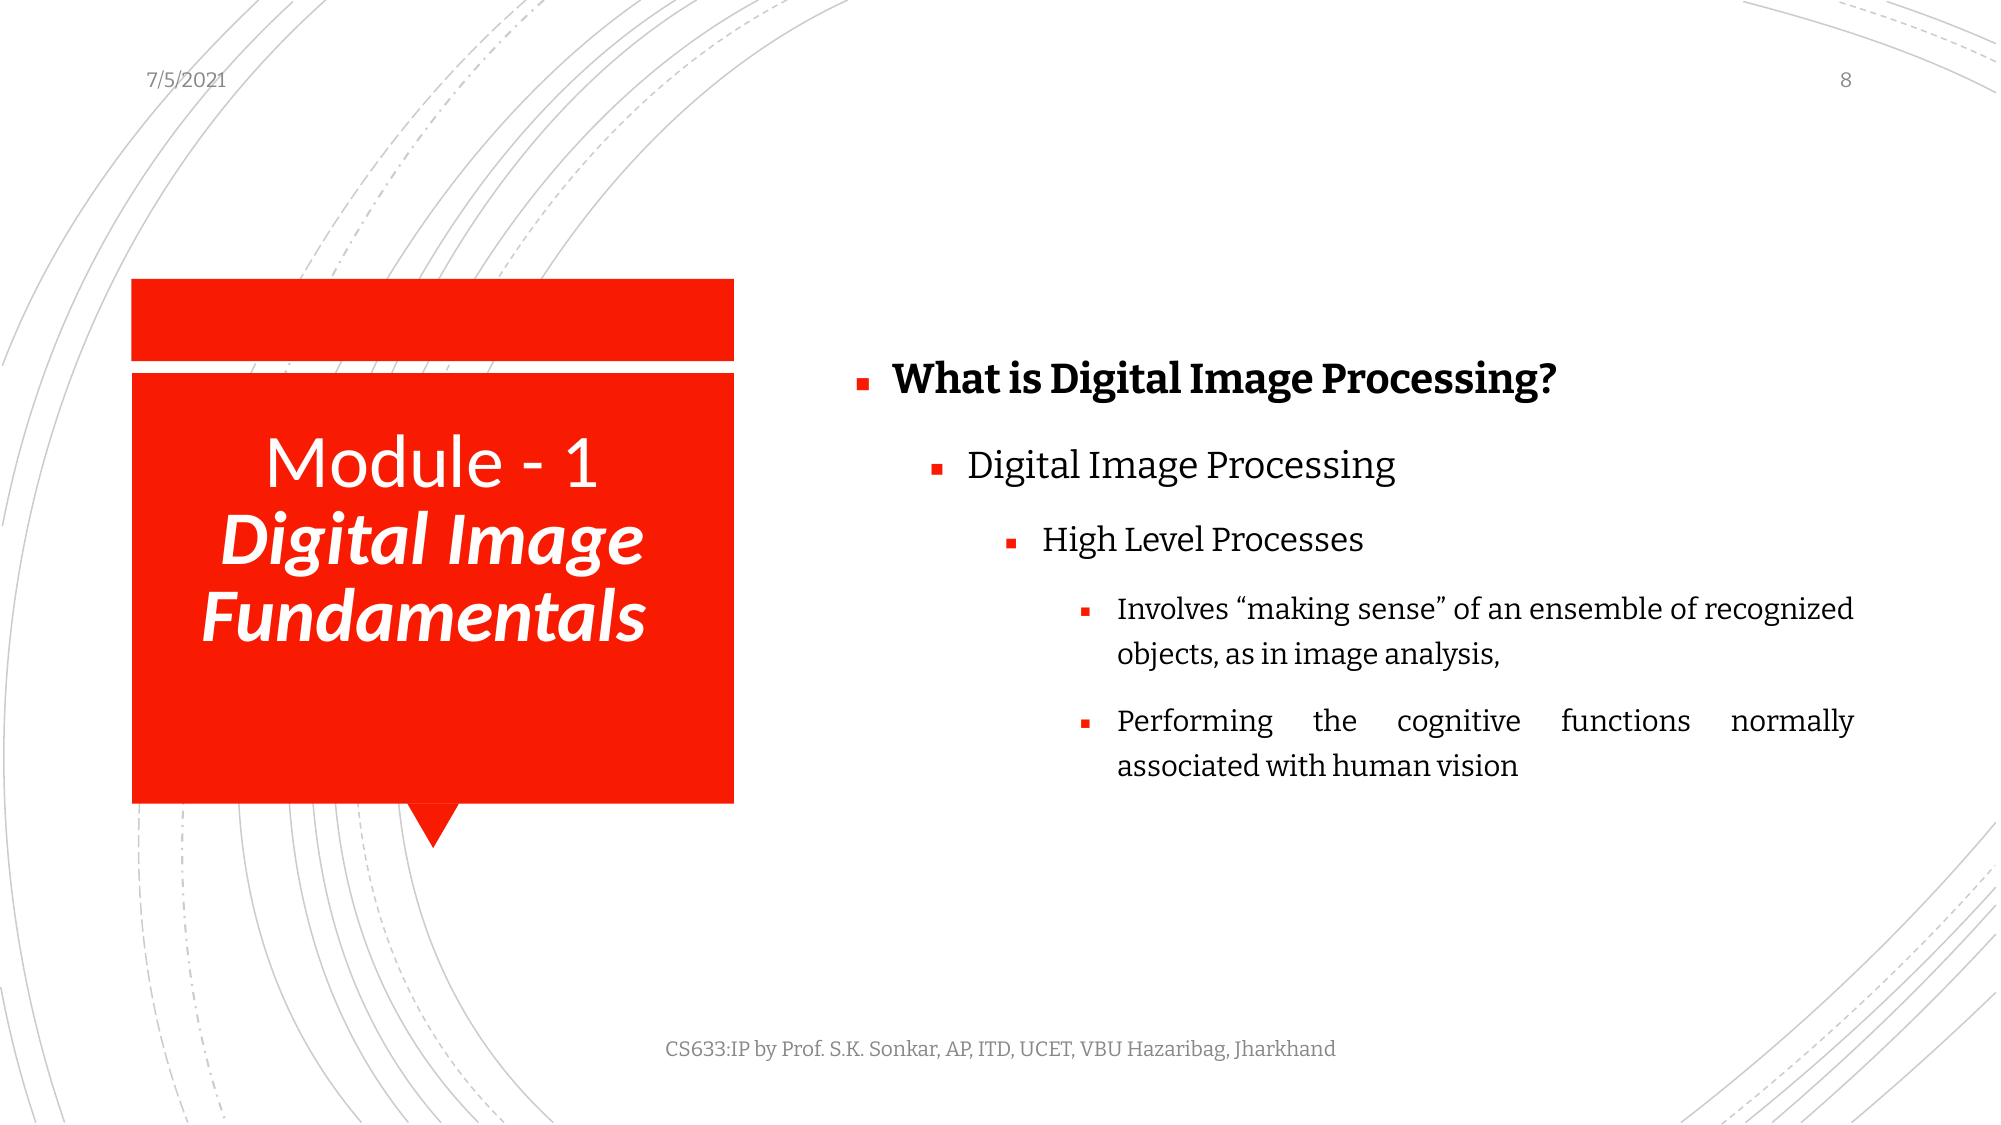

7/5/2021
8
What is Digital Image Processing?
Digital Image Processing
High Level Processes
Involves “making sense” of an ensemble of recognized objects, as in image analysis,
Performing the cognitive functions normally associated with human vision
# Module - 1 Digital Image Fundamentals
CS633:IP by Prof. S.K. Sonkar, AP, ITD, UCET, VBU Hazaribag, Jharkhand